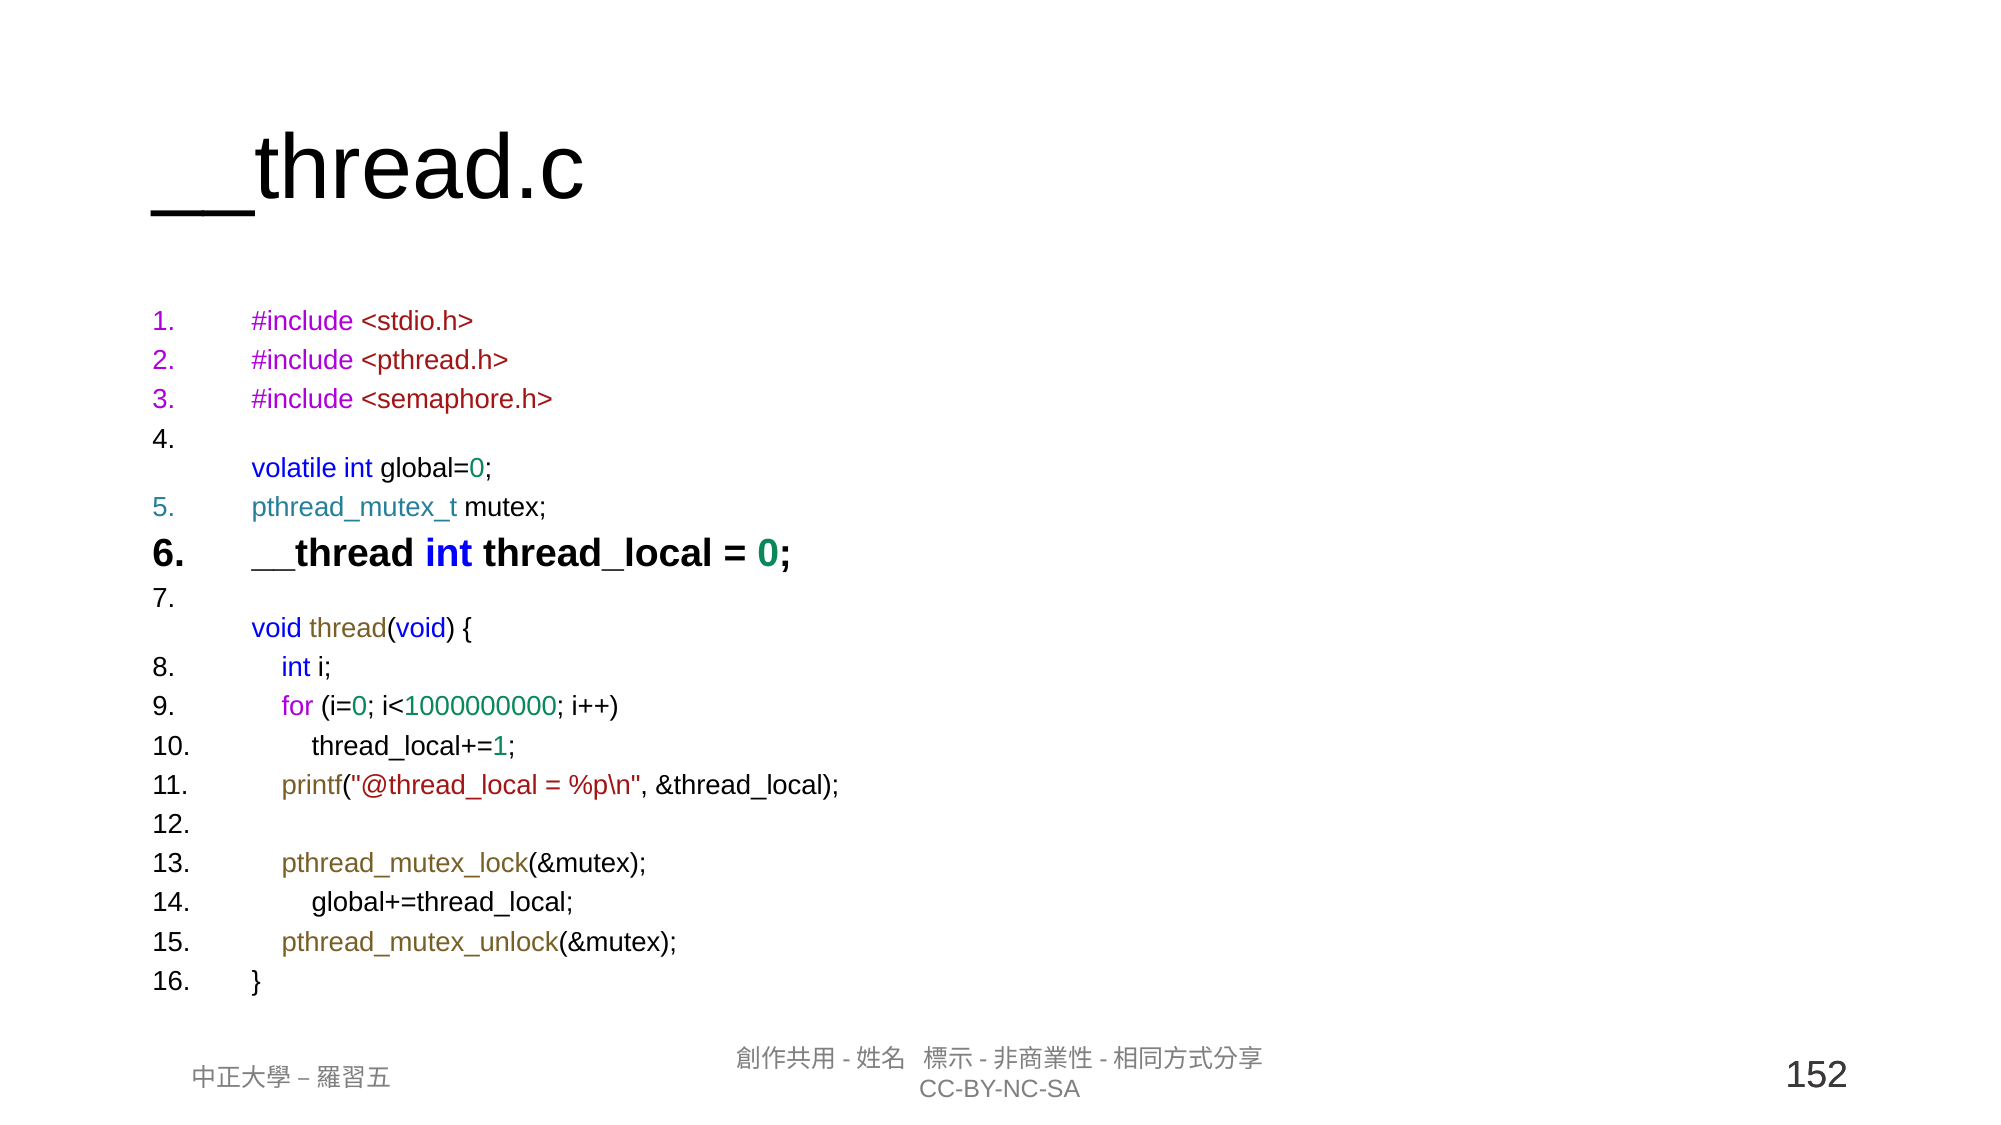

# __thread.c
#include <stdio.h>
#include <pthread.h>
#include <semaphore.h>
volatile int global=0;
pthread_mutex_t mutex;
__thread int thread_local = 0;
void thread(void) {
    int i;
    for (i=0; i<1000000000; i++)
        thread_local+=1;
    printf("@thread_local = %p\n", &thread_local);

    pthread_mutex_lock(&mutex);
        global+=thread_local;
    pthread_mutex_unlock(&mutex);
}